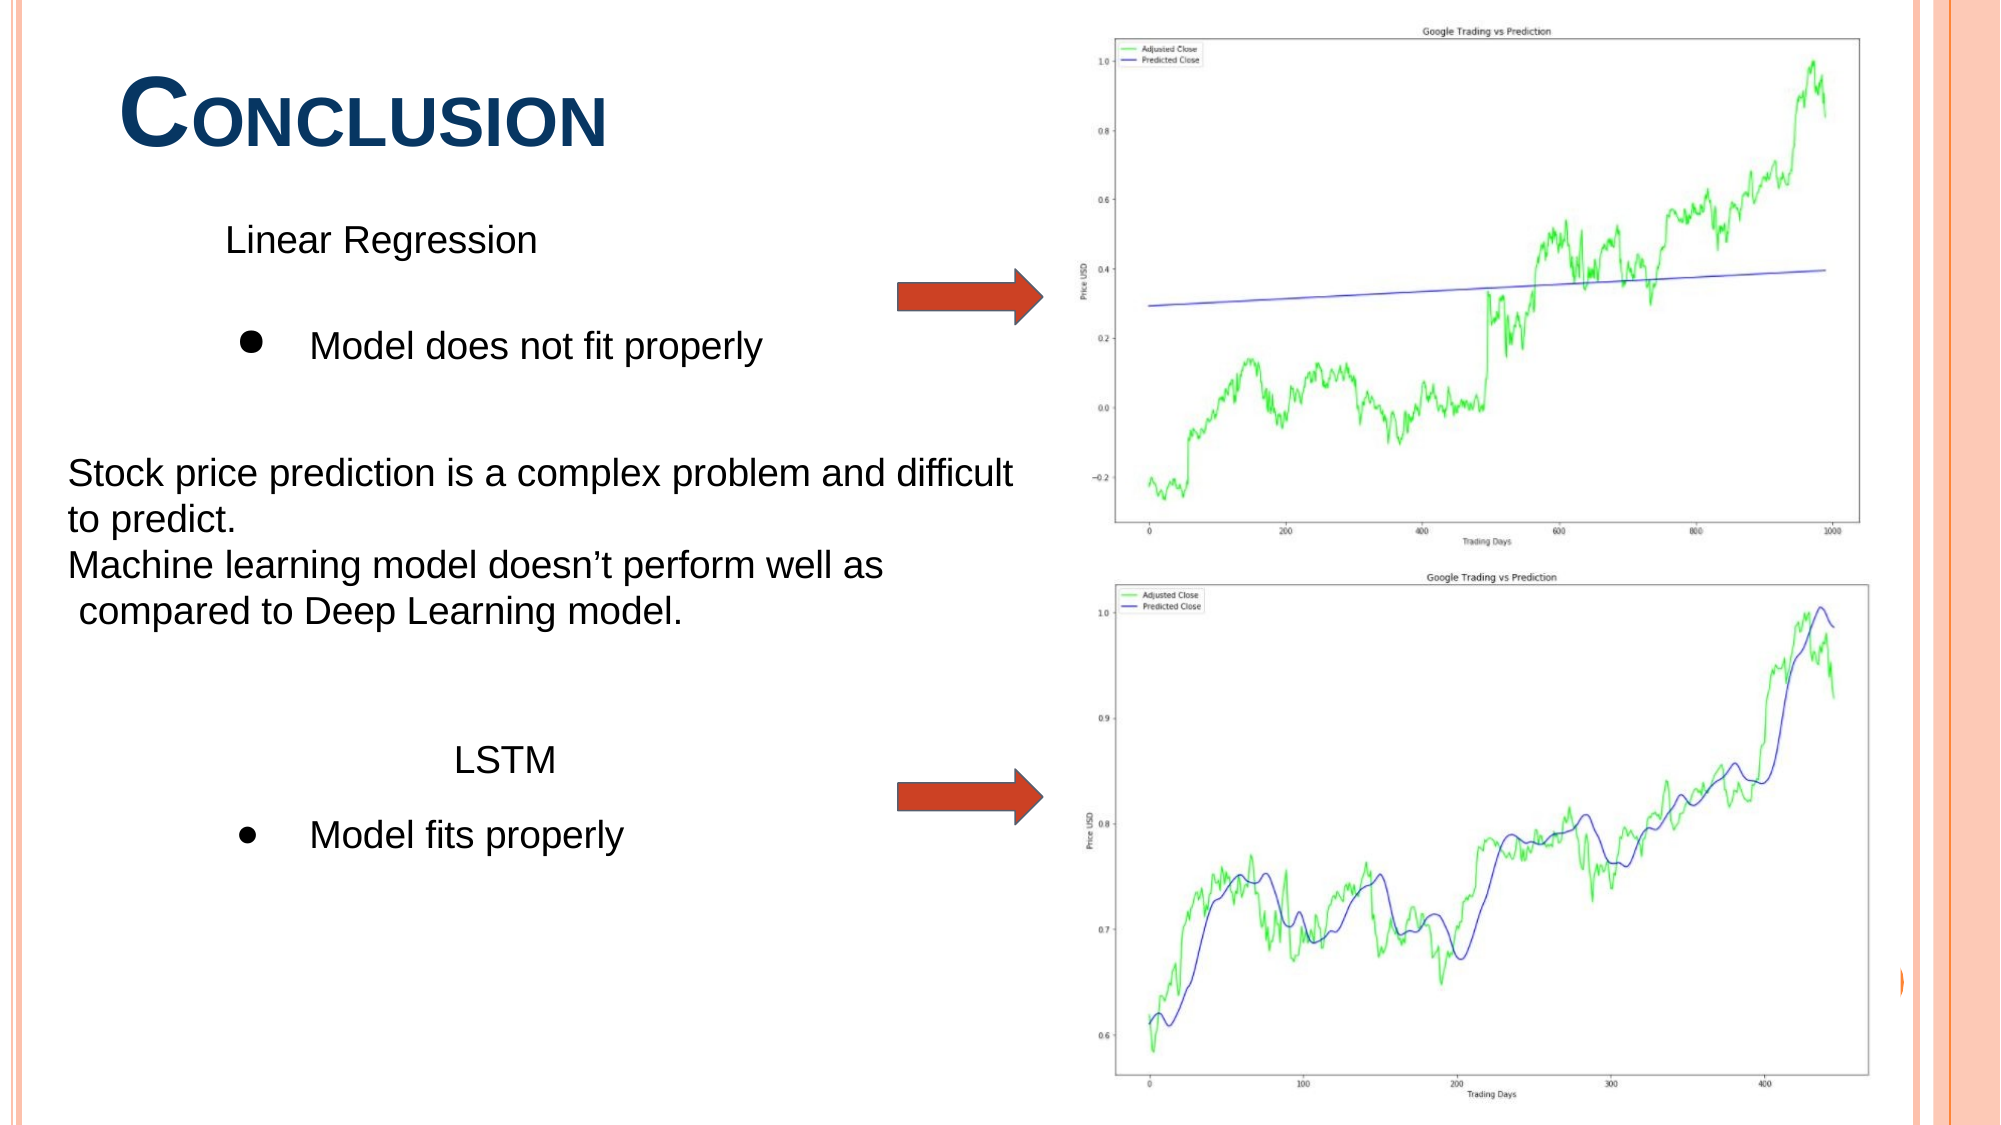

# CONCLUSION
Linear Regression

Model does not fit properly

Stock price prediction is a complex problem and difficult  to predict.
Machine learning model doesn’t perform well as  compared to Deep Learning model.

	LSTM
Model fits properly